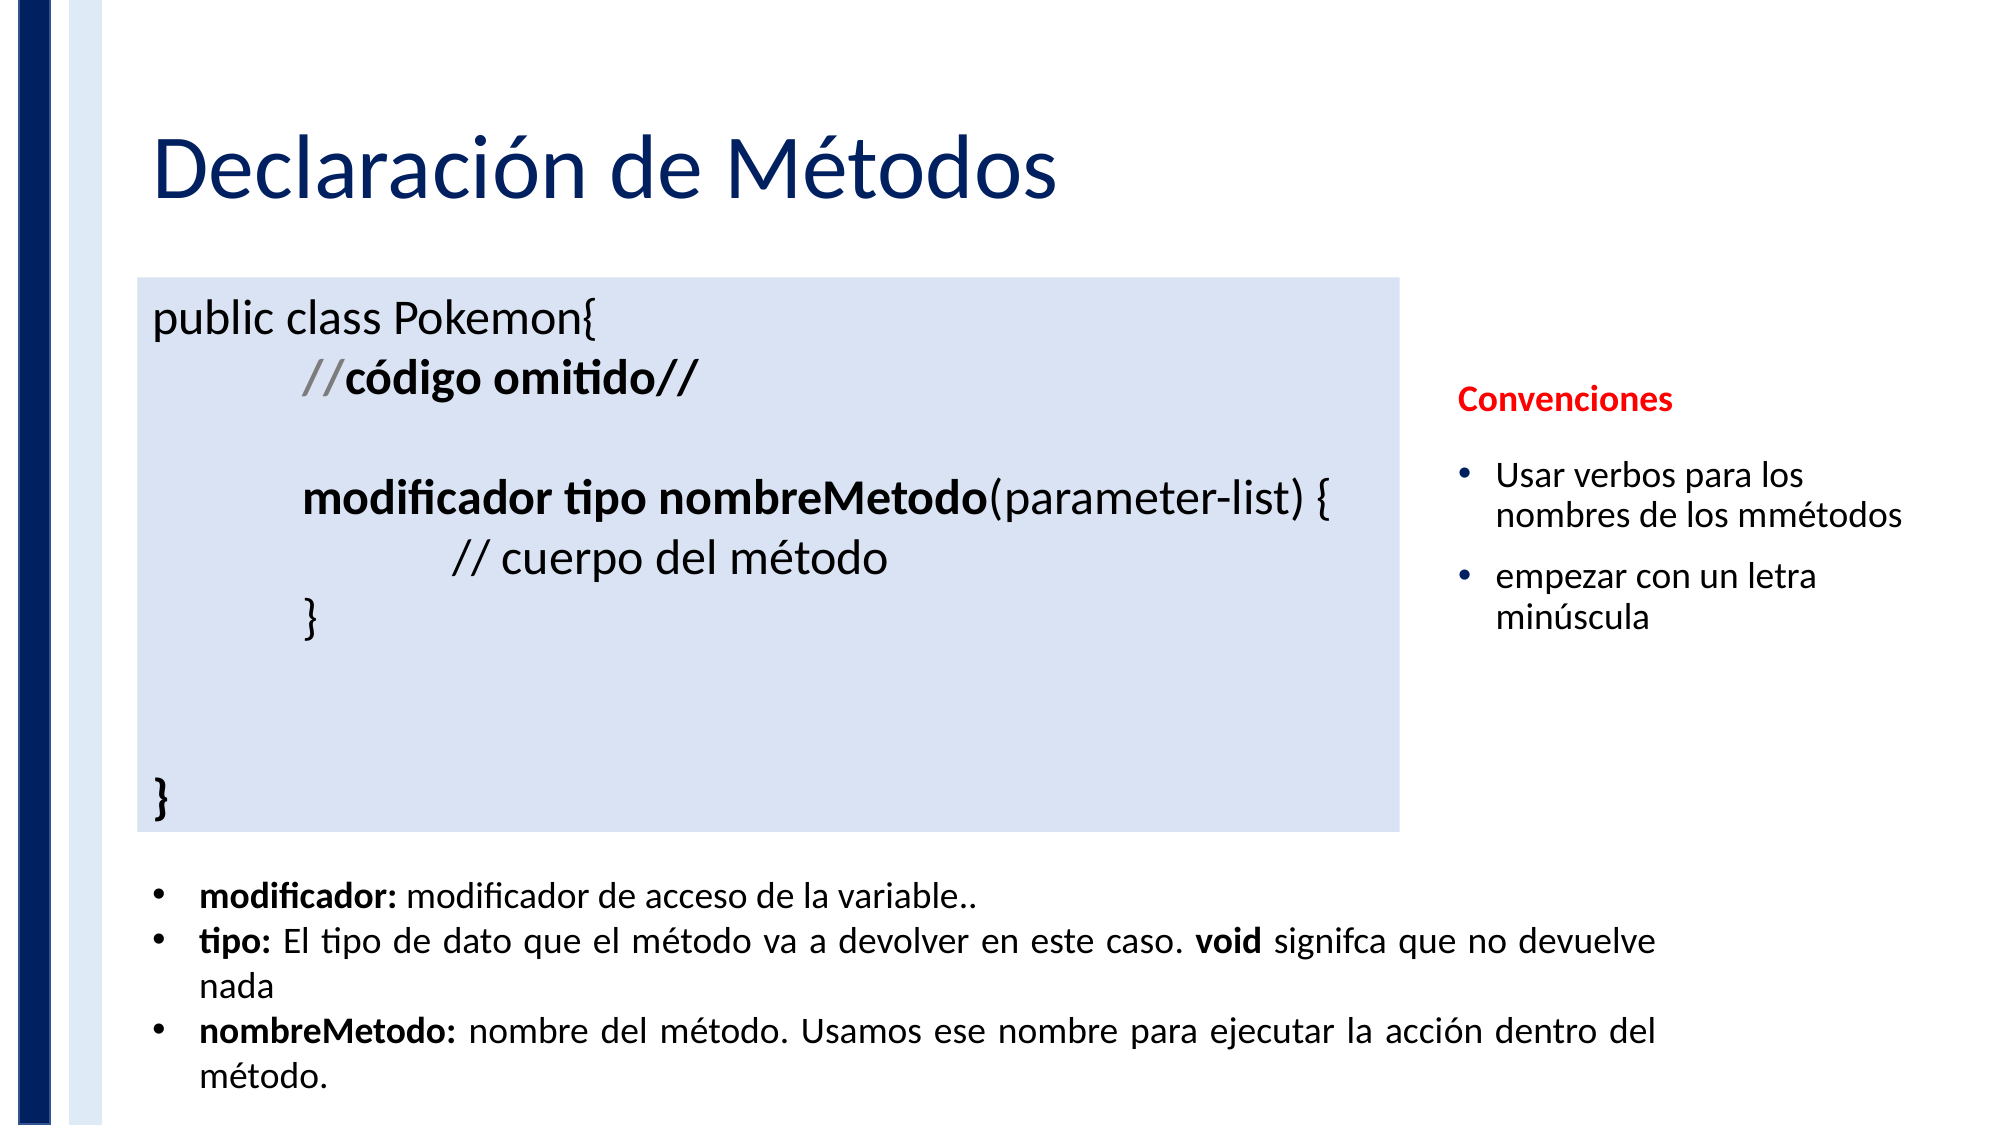

# Declaración de Métodos
public class Pokemon{
	//código omitido//

	modificador tipo nombreMetodo(parameter-list) {
		// cuerpo del método
	}

}
Convenciones
Usar verbos para los nombres de los mmétodos
empezar con un letra minúscula
modificador: modificador de acceso de la variable..
tipo: El tipo de dato que el método va a devolver en este caso. void signifca que no devuelve nada
nombreMetodo: nombre del método. Usamos ese nombre para ejecutar la acción dentro del método.